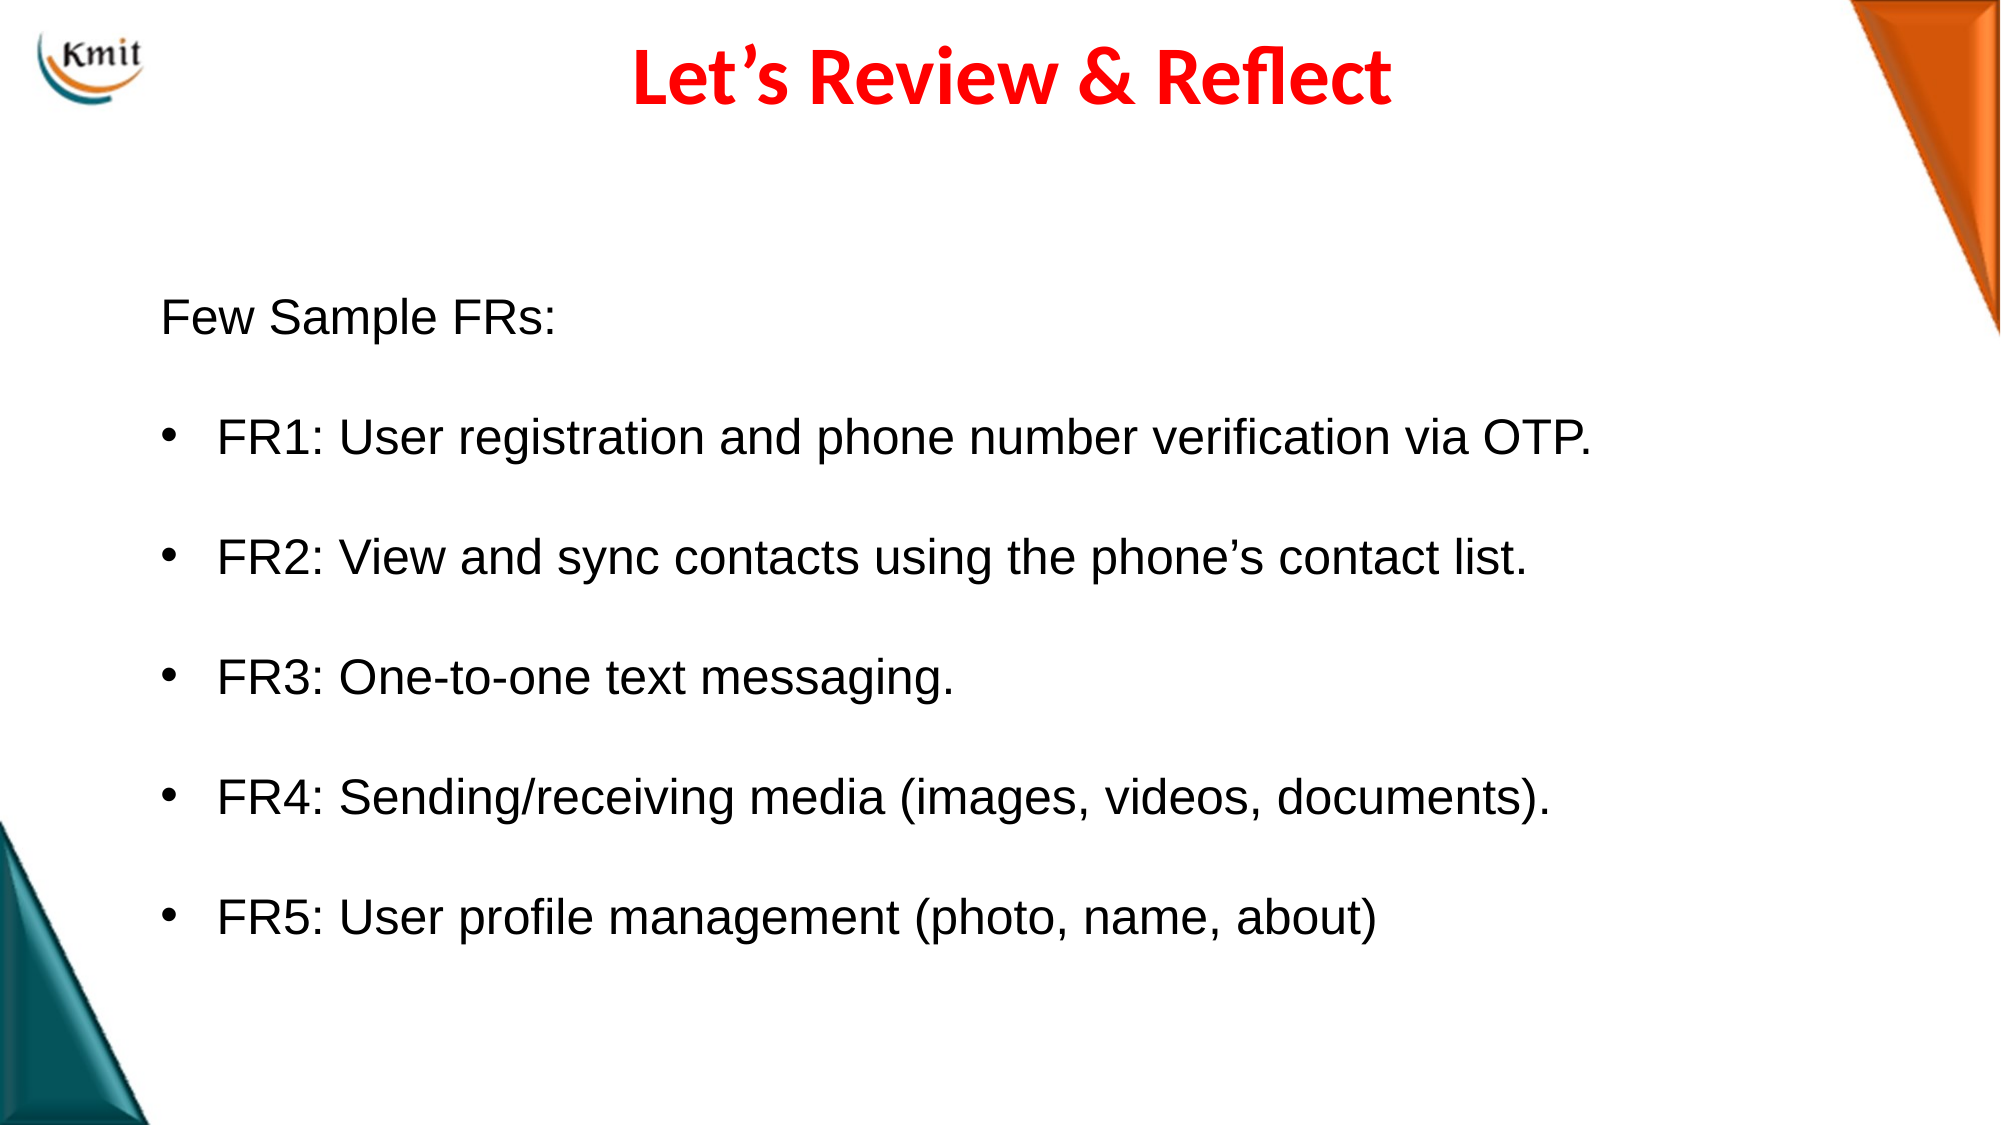

# Let’s Review & Reflect
Few Sample FRs:
FR1: User registration and phone number verification via OTP.
FR2: View and sync contacts using the phone’s contact list.
FR3: One-to-one text messaging.
FR4: Sending/receiving media (images, videos, documents).
FR5: User profile management (photo, name, about)